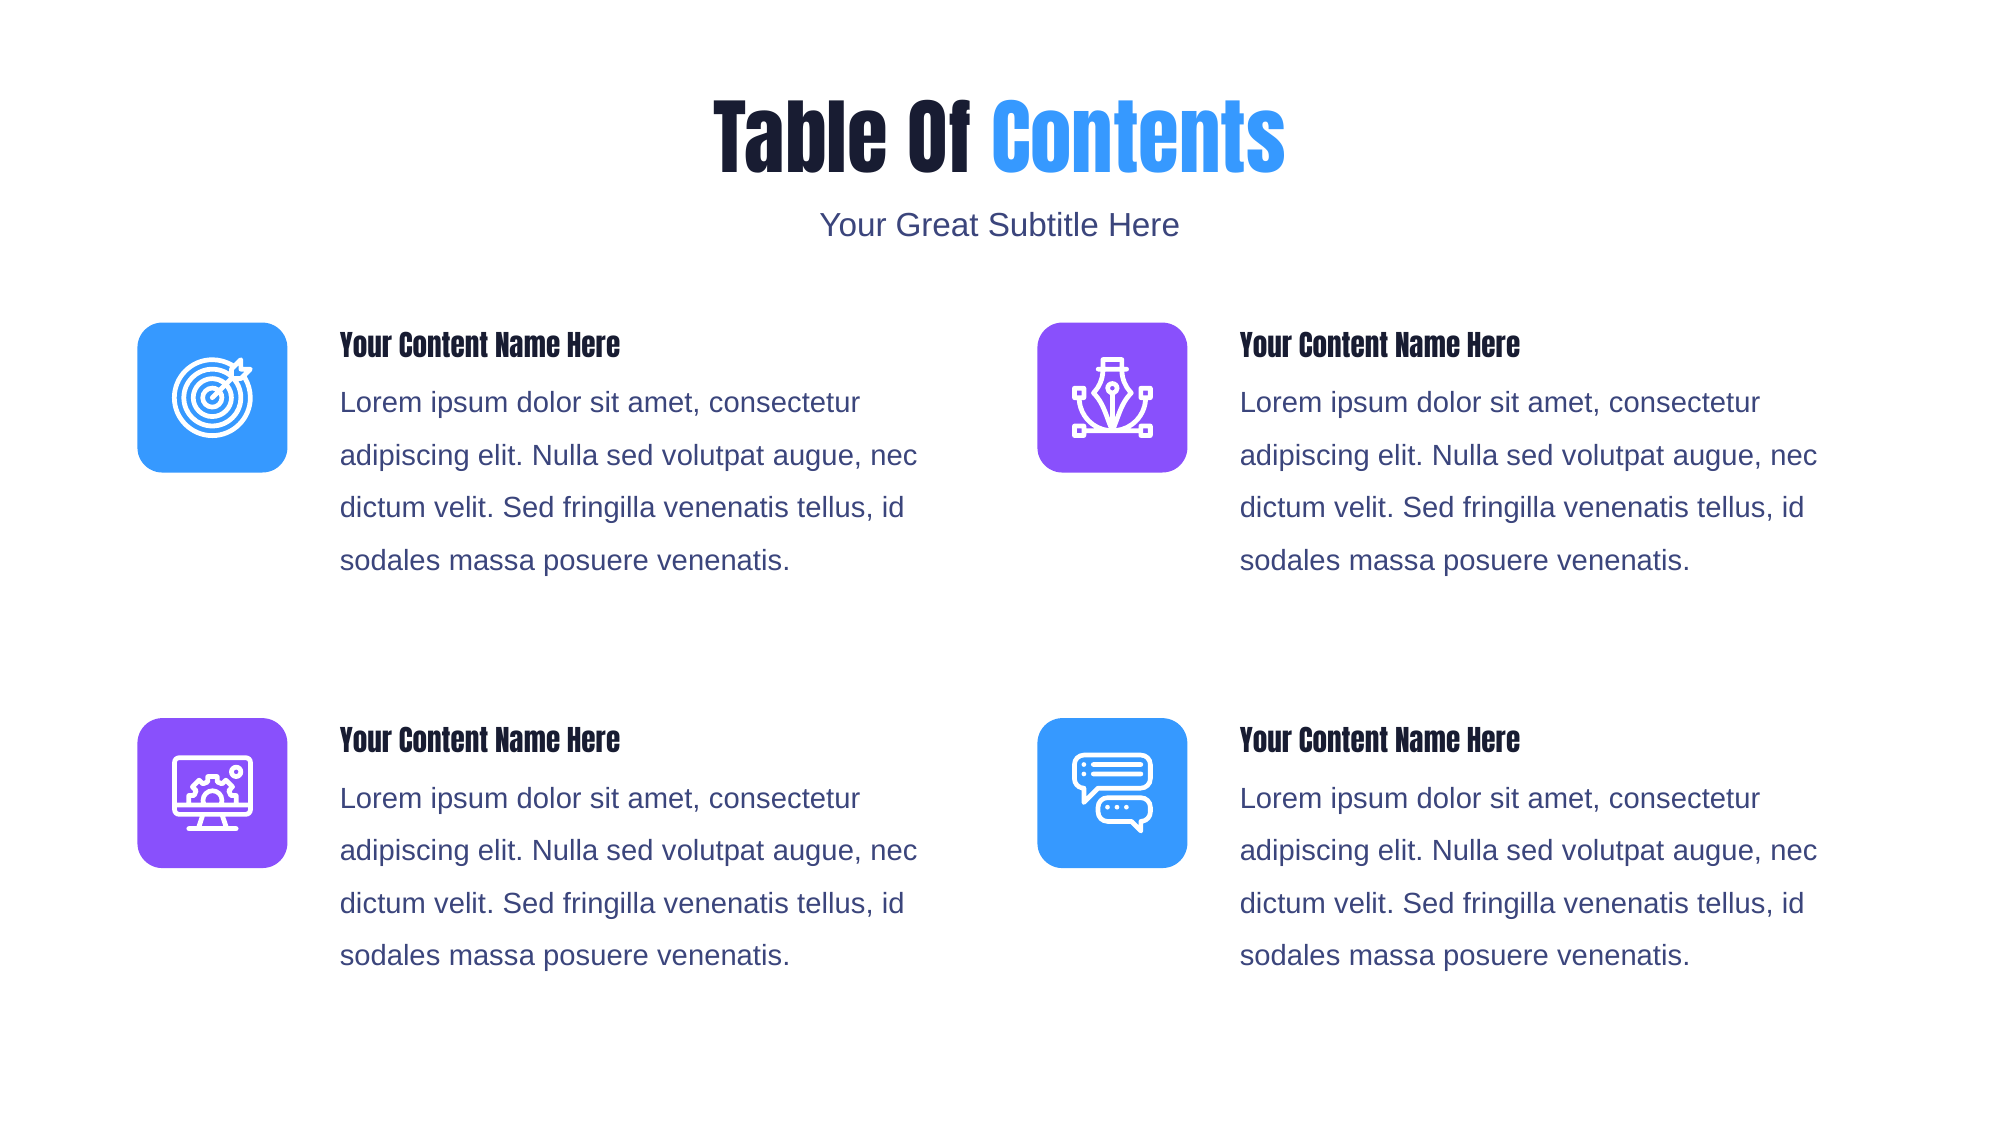

Table Of Contents
Your Great Subtitle Here
Your Content Name Here
Lorem ipsum dolor sit amet, consectetur adipiscing elit. Nulla sed volutpat augue, nec dictum velit. Sed fringilla venenatis tellus, id sodales massa posuere venenatis.
Your Content Name Here
Lorem ipsum dolor sit amet, consectetur adipiscing elit. Nulla sed volutpat augue, nec dictum velit. Sed fringilla venenatis tellus, id sodales massa posuere venenatis.

Your Content Name Here
Lorem ipsum dolor sit amet, consectetur adipiscing elit. Nulla sed volutpat augue, nec dictum velit. Sed fringilla venenatis tellus, id sodales massa posuere venenatis.
Your Content Name Here
Lorem ipsum dolor sit amet, consectetur adipiscing elit. Nulla sed volutpat augue, nec dictum velit. Sed fringilla venenatis tellus, id sodales massa posuere venenatis.